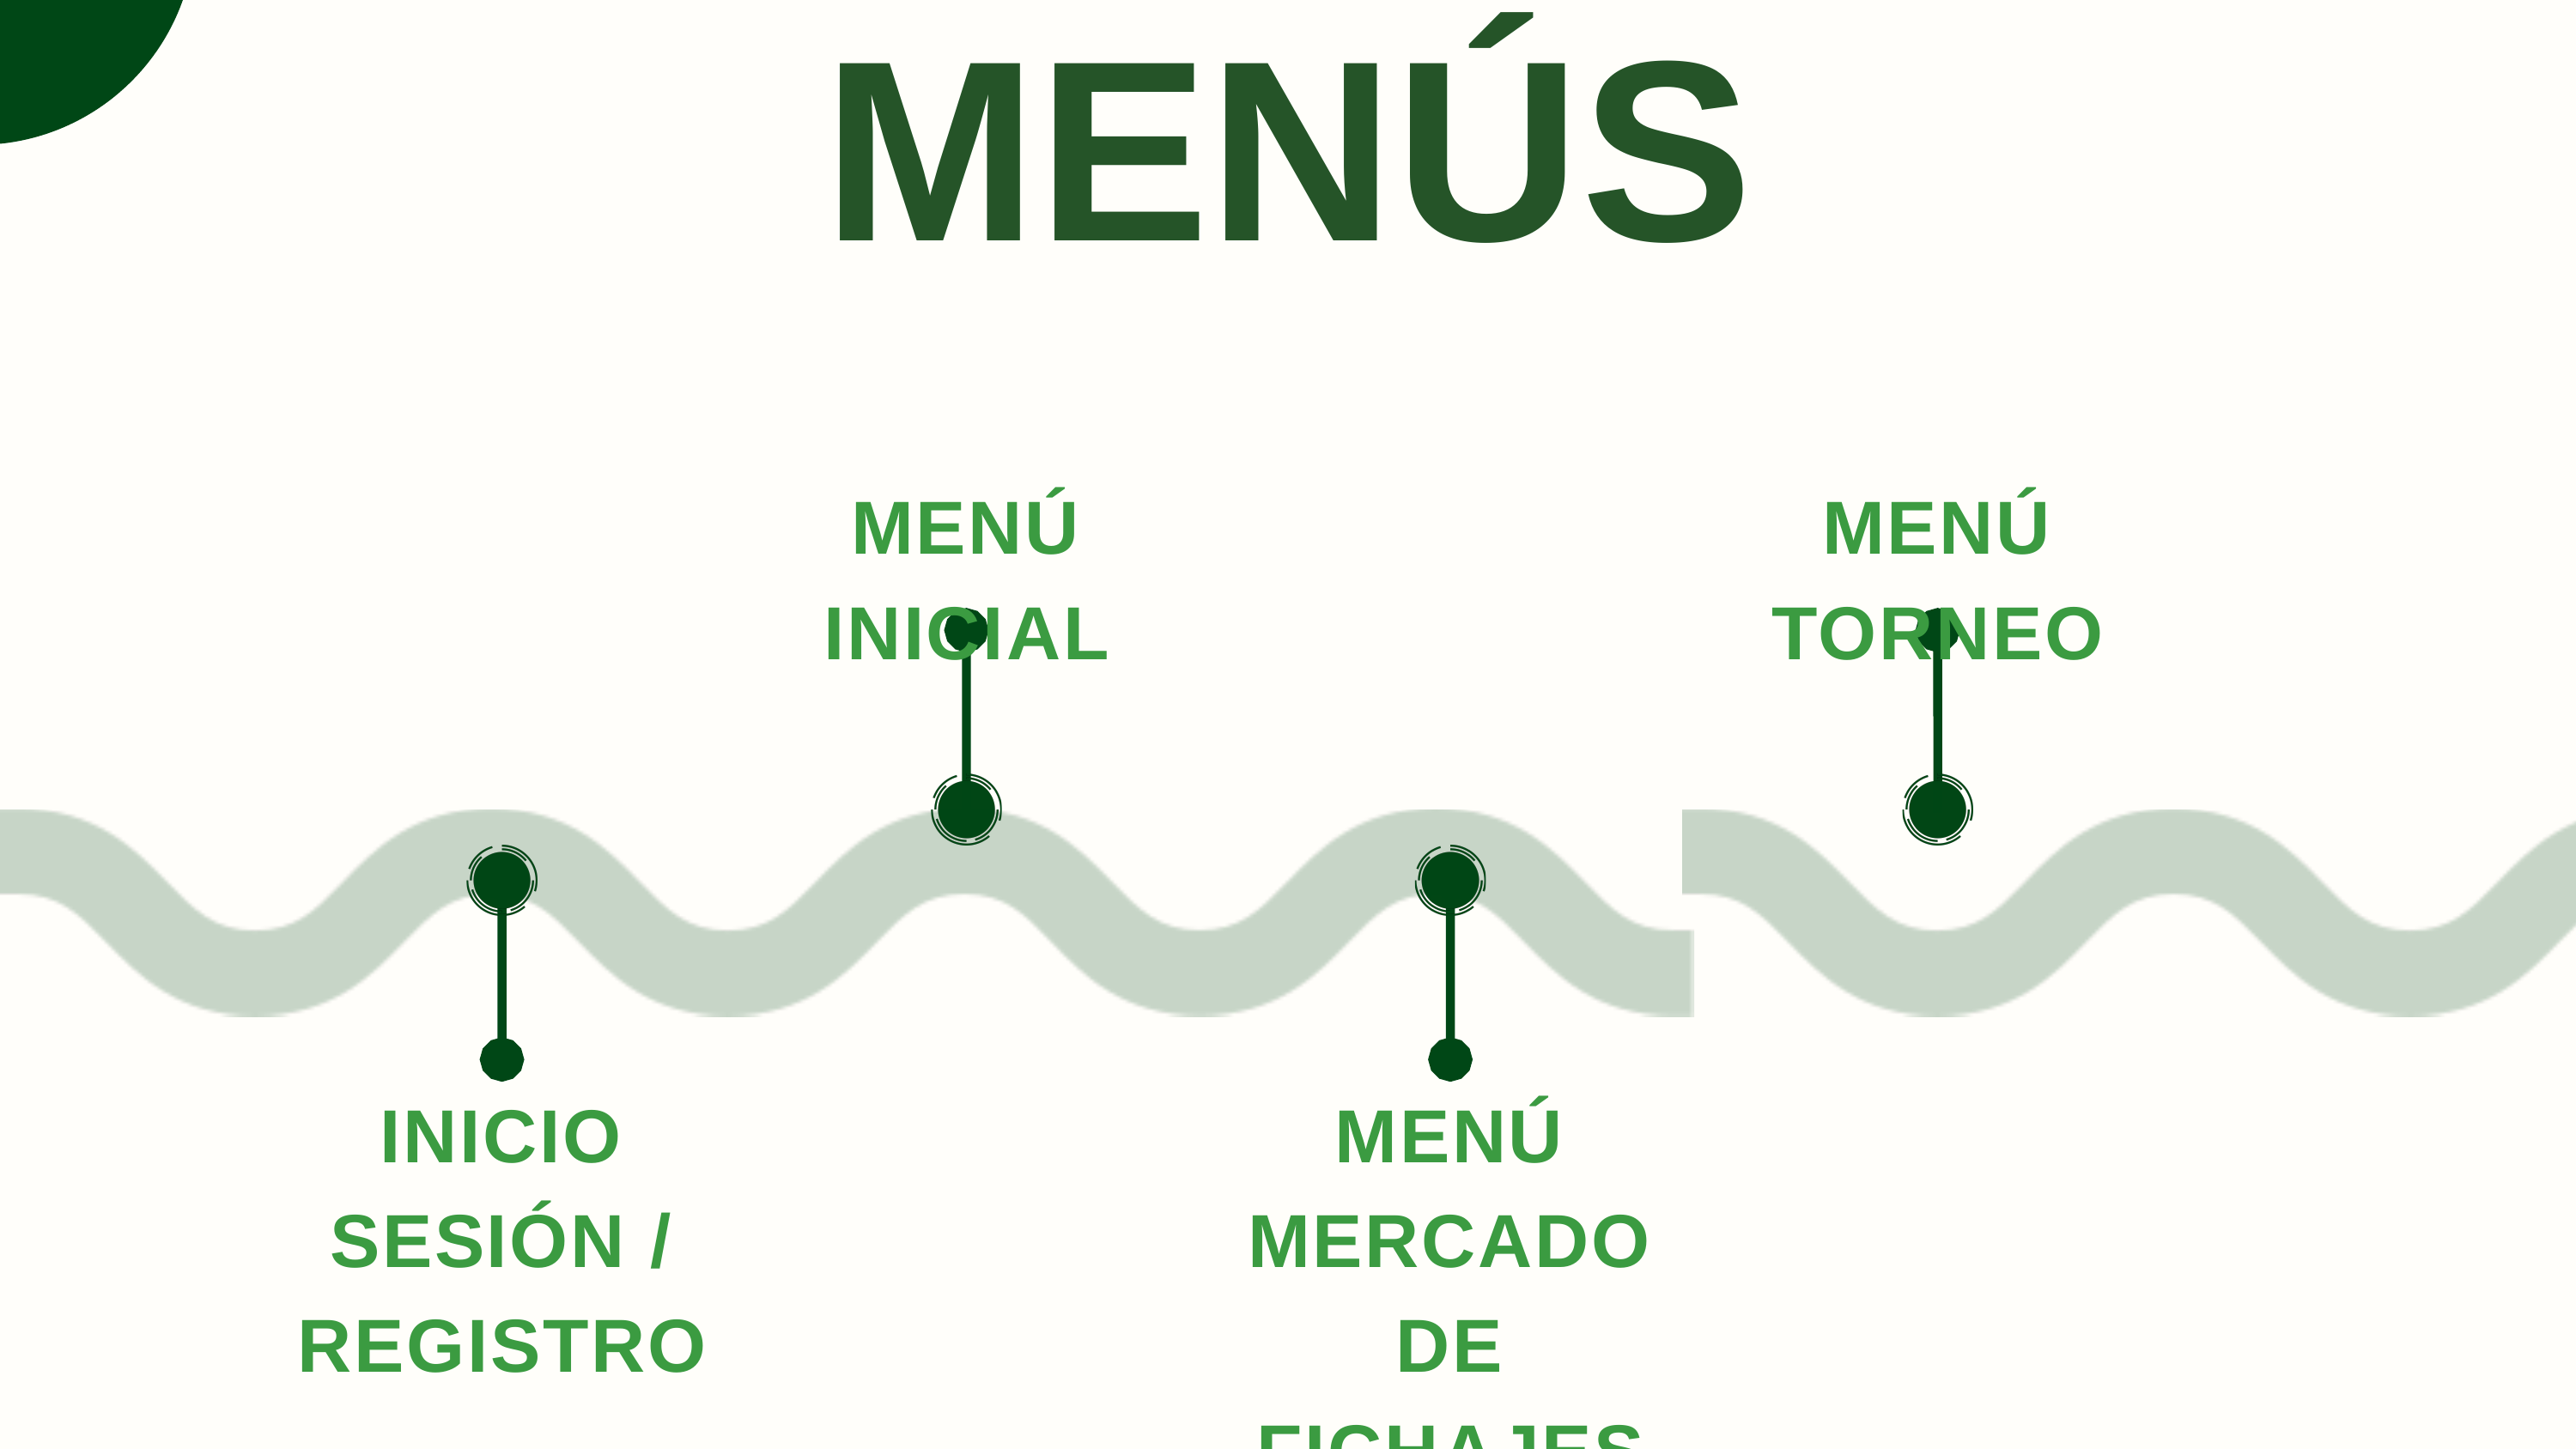

MENÚS
MENÚ INICIAL
MENÚ TORNEO

INICIO SESIÓN / REGISTRO
MENÚ MERCADO DE FICHAJES